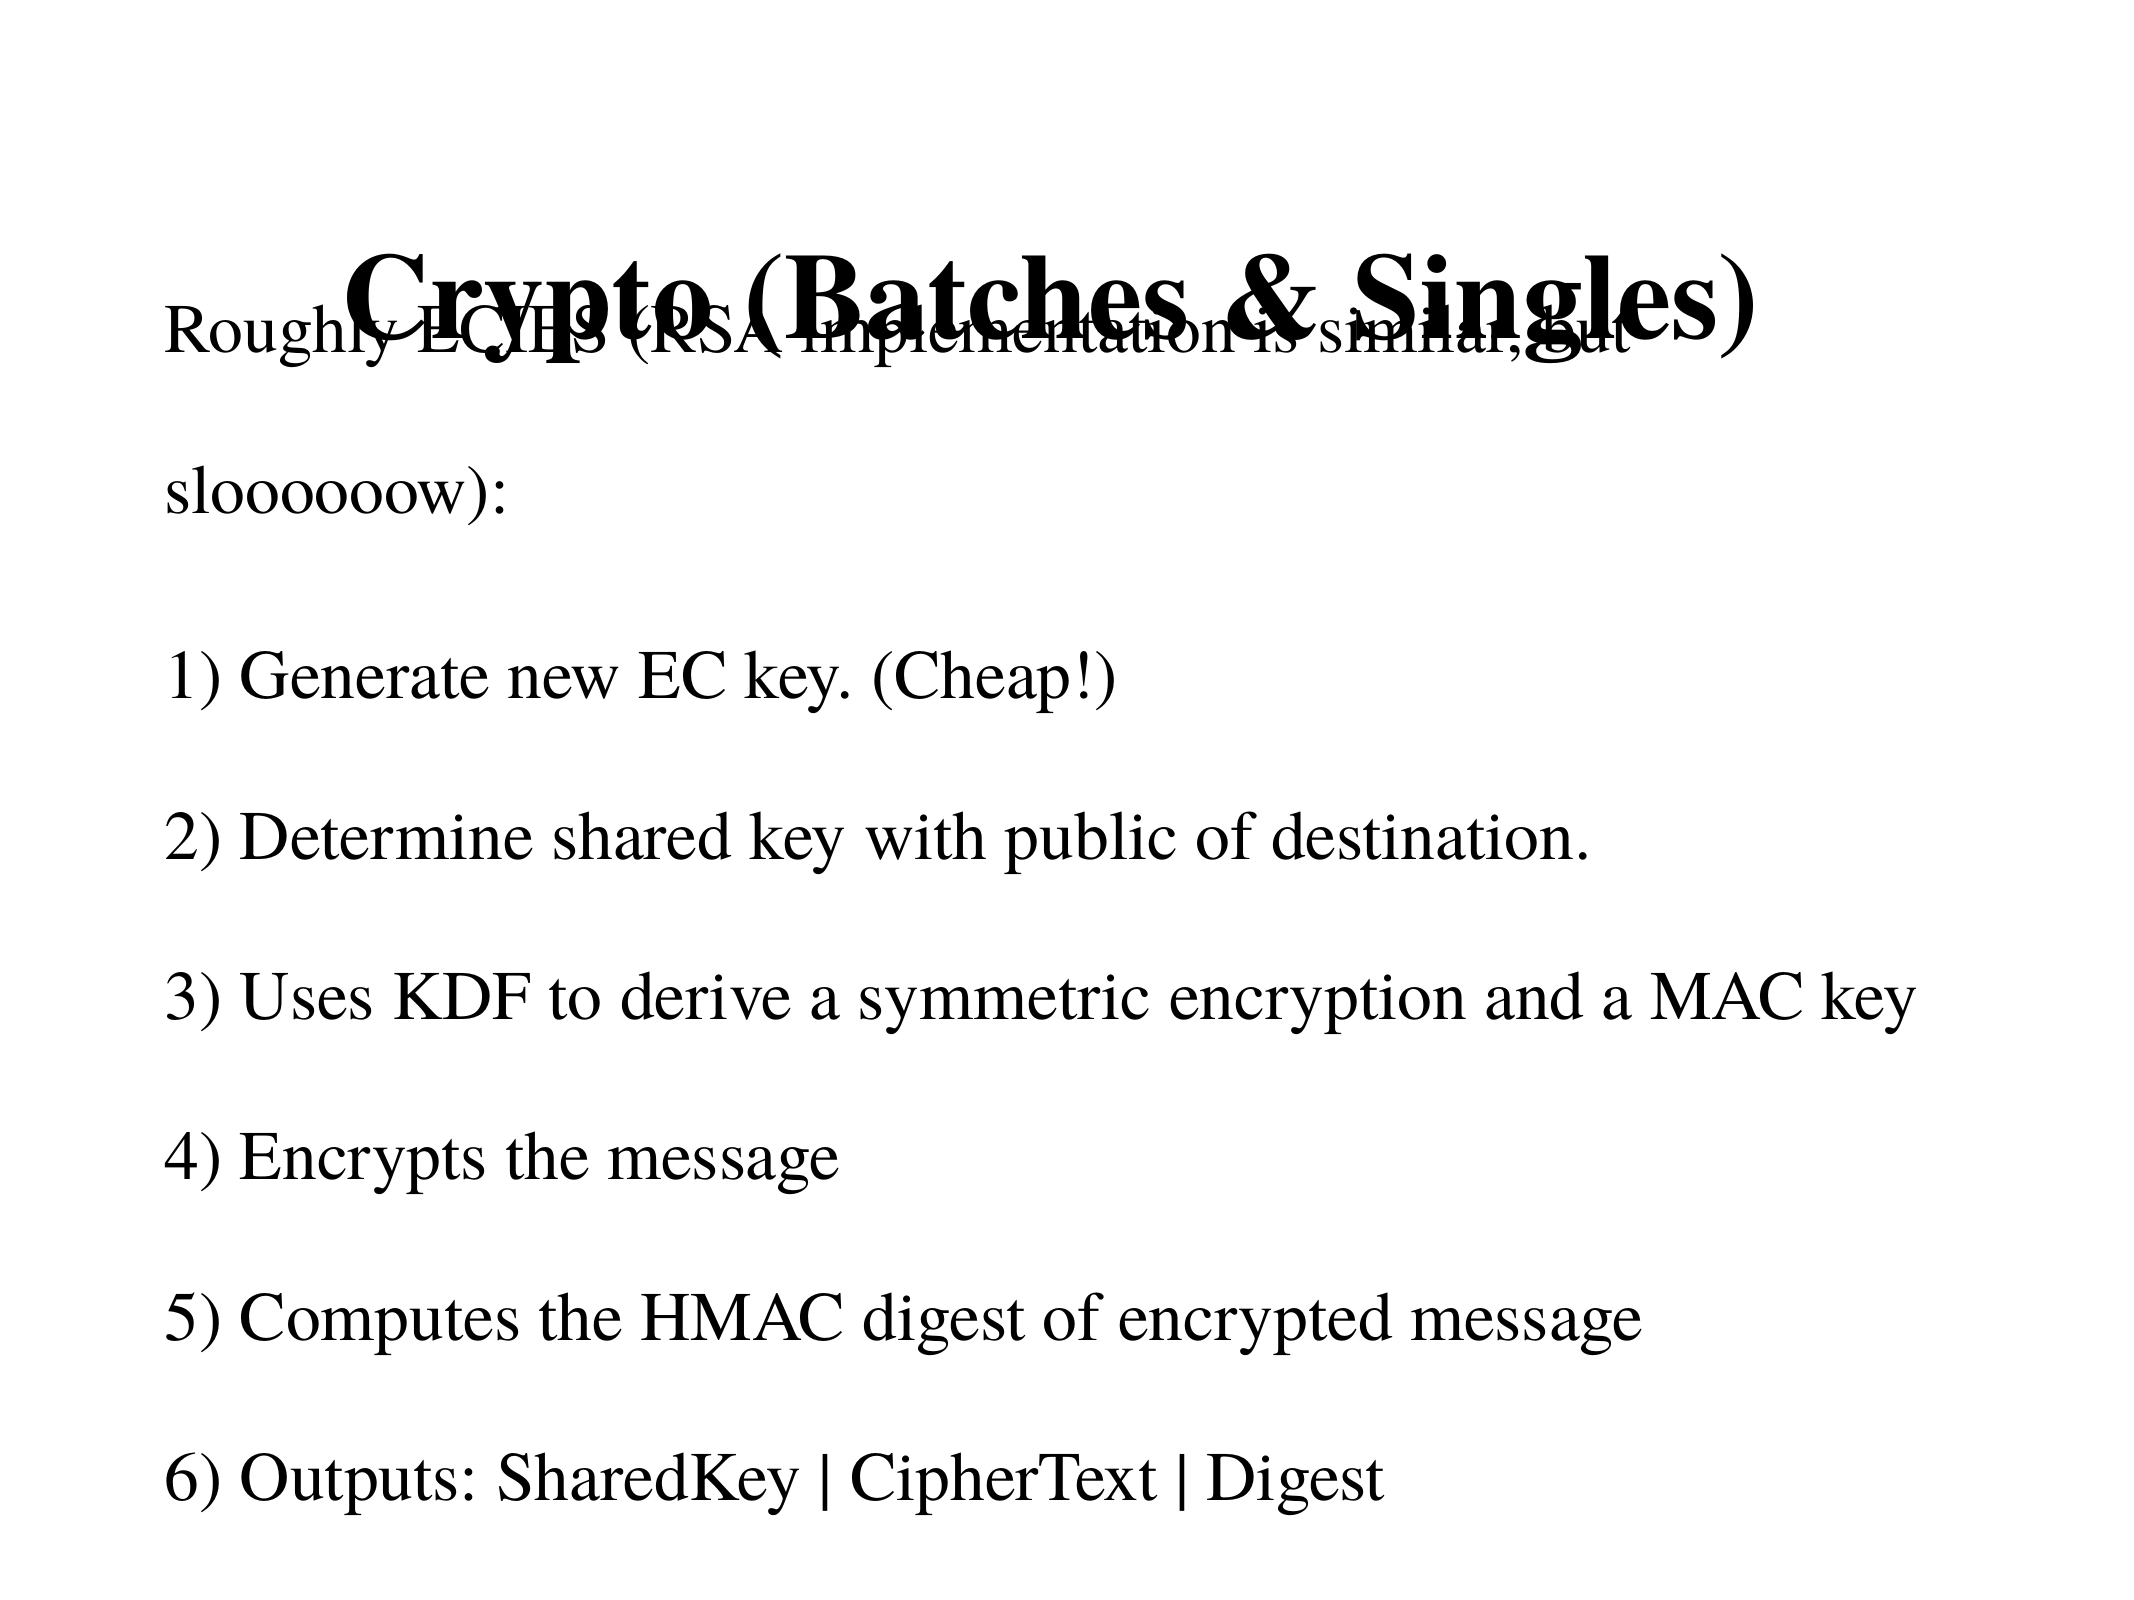

# Crypto (Batches & Singles)
Roughly ECIES (RSA implementation is similar, but sloooooow):
1) Generate new EC key. (Cheap!)
2) Determine shared key with public of destination.
3) Uses KDF to derive a symmetric encryption and a MAC key 4) Encrypts the message
5) Computes the HMAC digest of encrypted message
6) Outputs: SharedKey | CipherText | Digest
→ "Curve25519,AES-CBC-256,HMAC-SHA-256", etc.